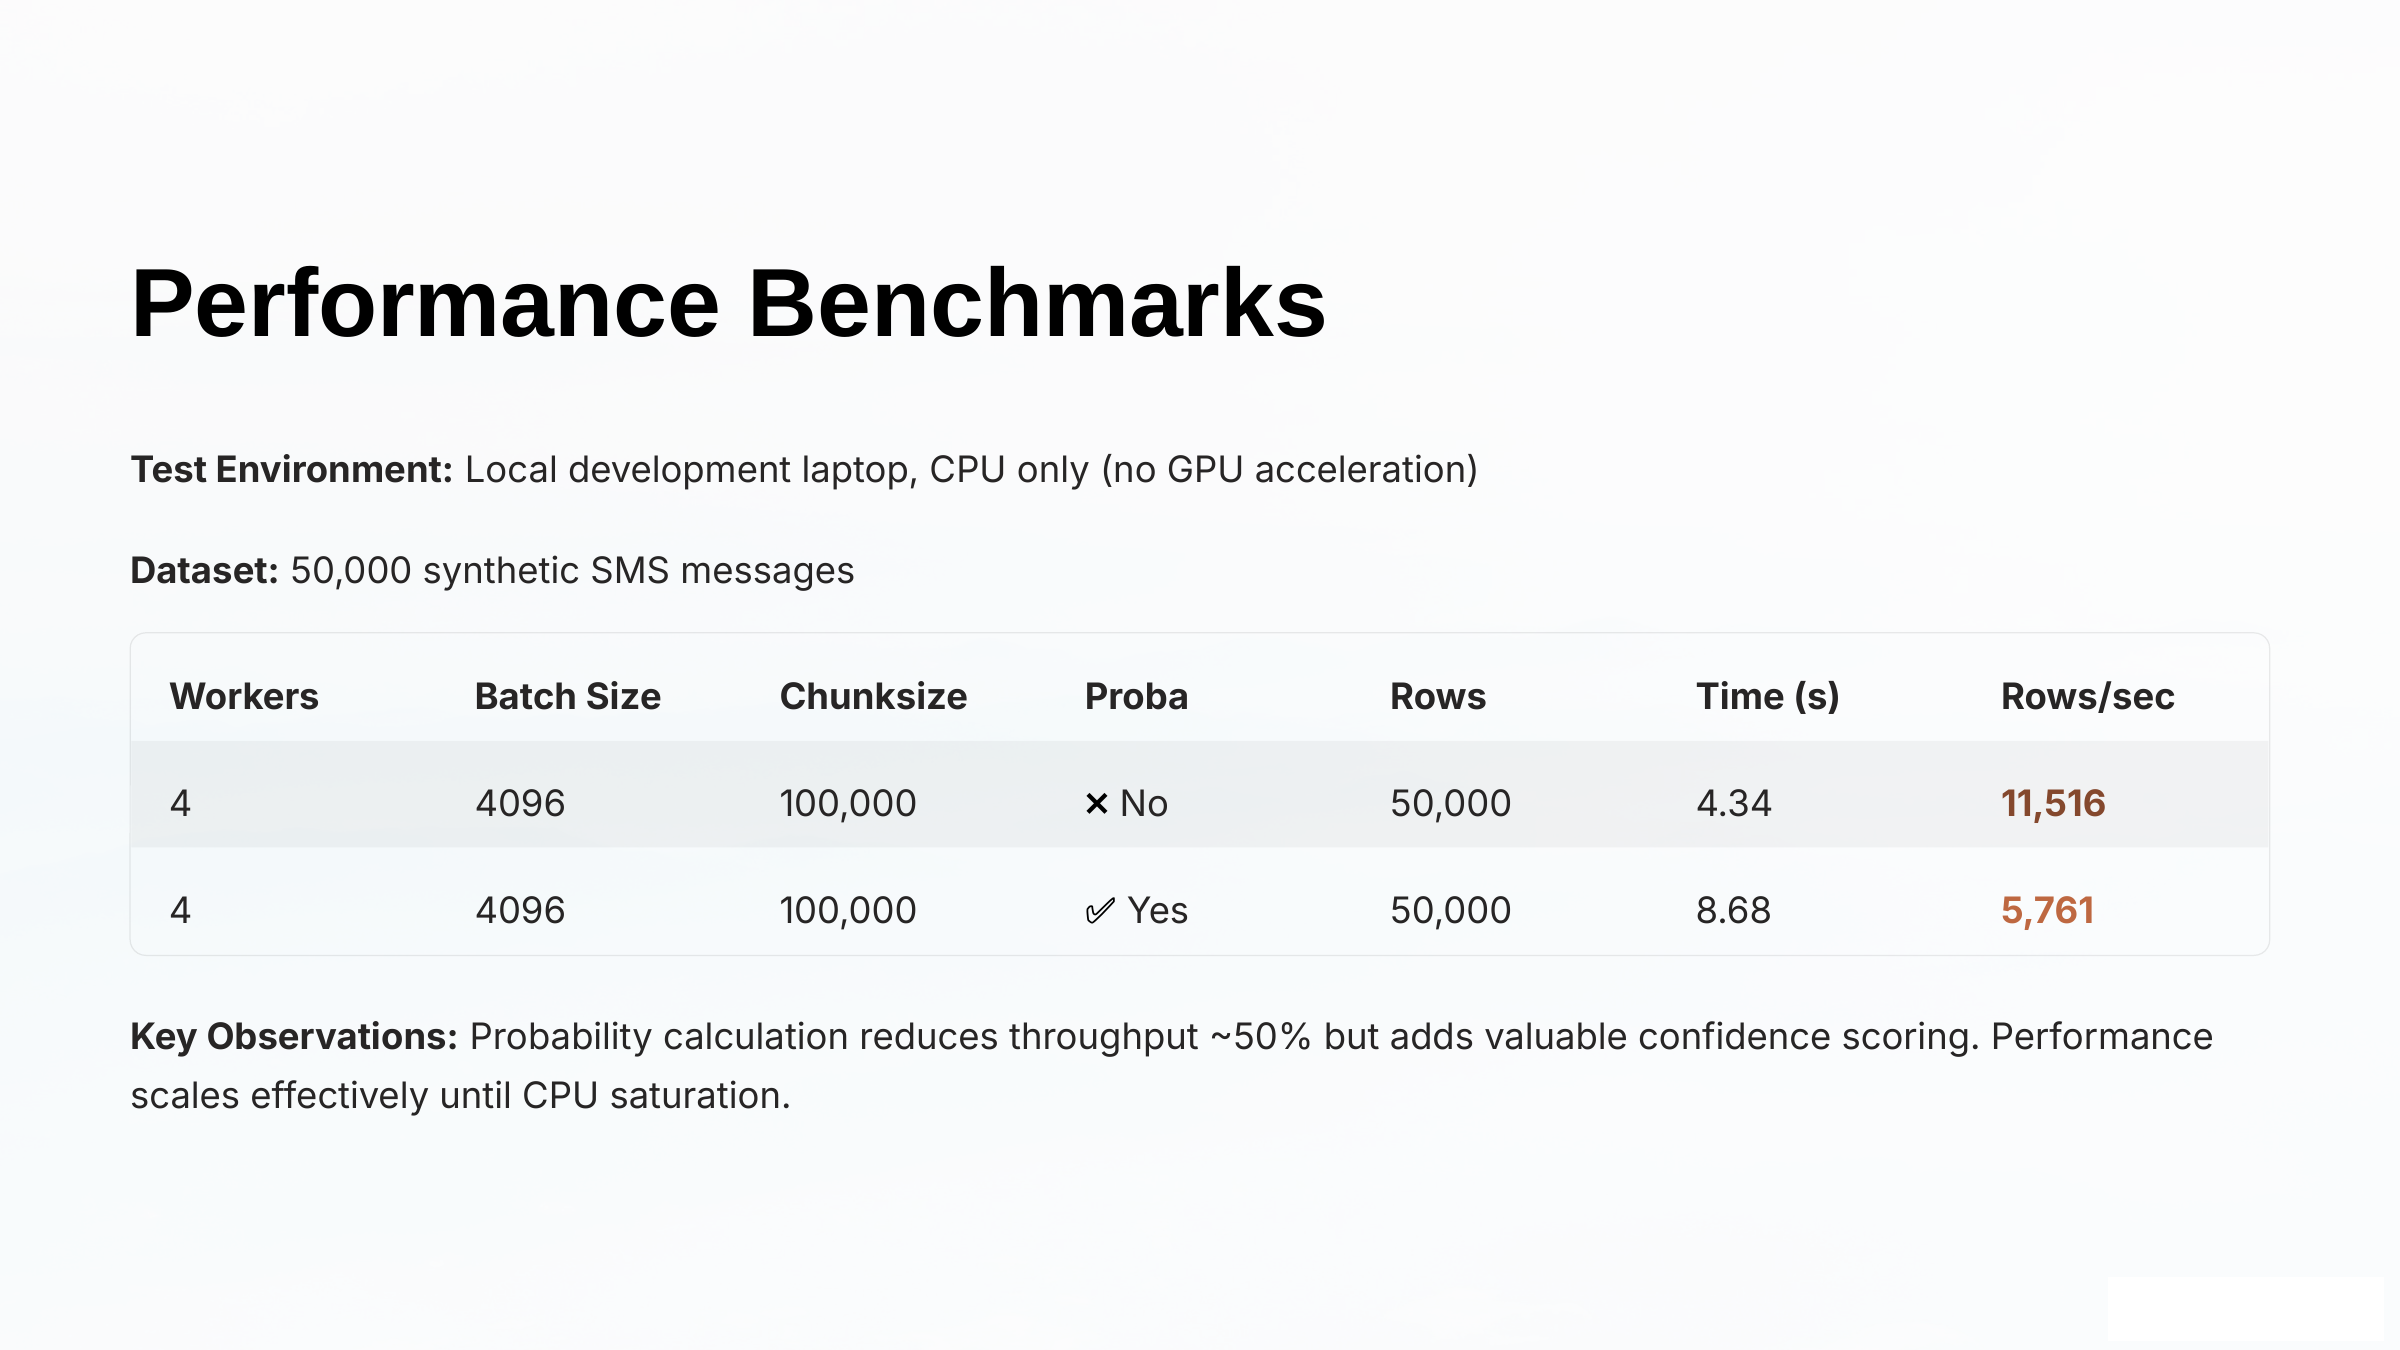

Performance Benchmarks
Test Environment: Local development laptop, CPU only (no GPU acceleration)
Dataset: 50,000 synthetic SMS messages

Workers
Batch Size
Chunksize
Proba
Rows
Time (s)
Rows/sec

4
4096
100,000
❌ No
50,000
4.34
11,516

4
4096
100,000
✅ Yes
50,000
8.68
5,761
Key Observations: Probability calculation reduces throughput ~50% but adds valuable confidence scoring. Performance scales effectively until CPU saturation.